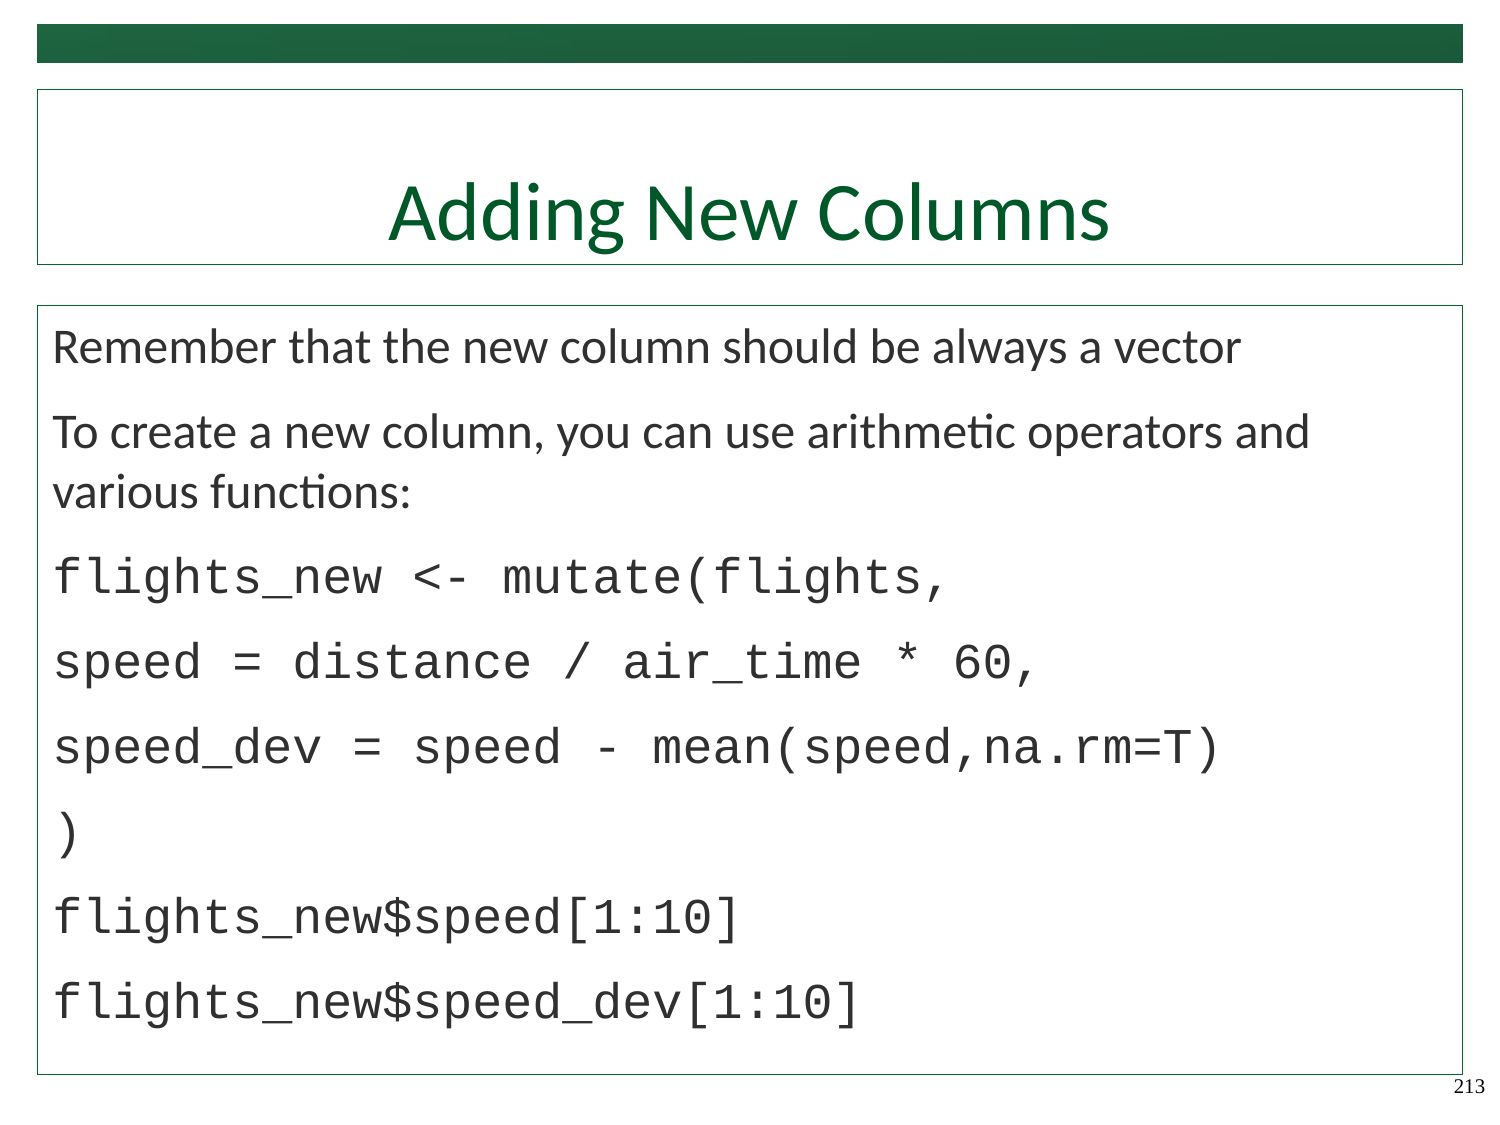

# Adding New Columns
Remember that the new column should be always a vector
To create a new column, you can use arithmetic operators and various functions:
flights_new <- mutate(flights,
speed = distance / air_time * 60,
speed_dev = speed - mean(speed,na.rm=T)
)
flights_new$speed[1:10]
flights_new$speed_dev[1:10]
213